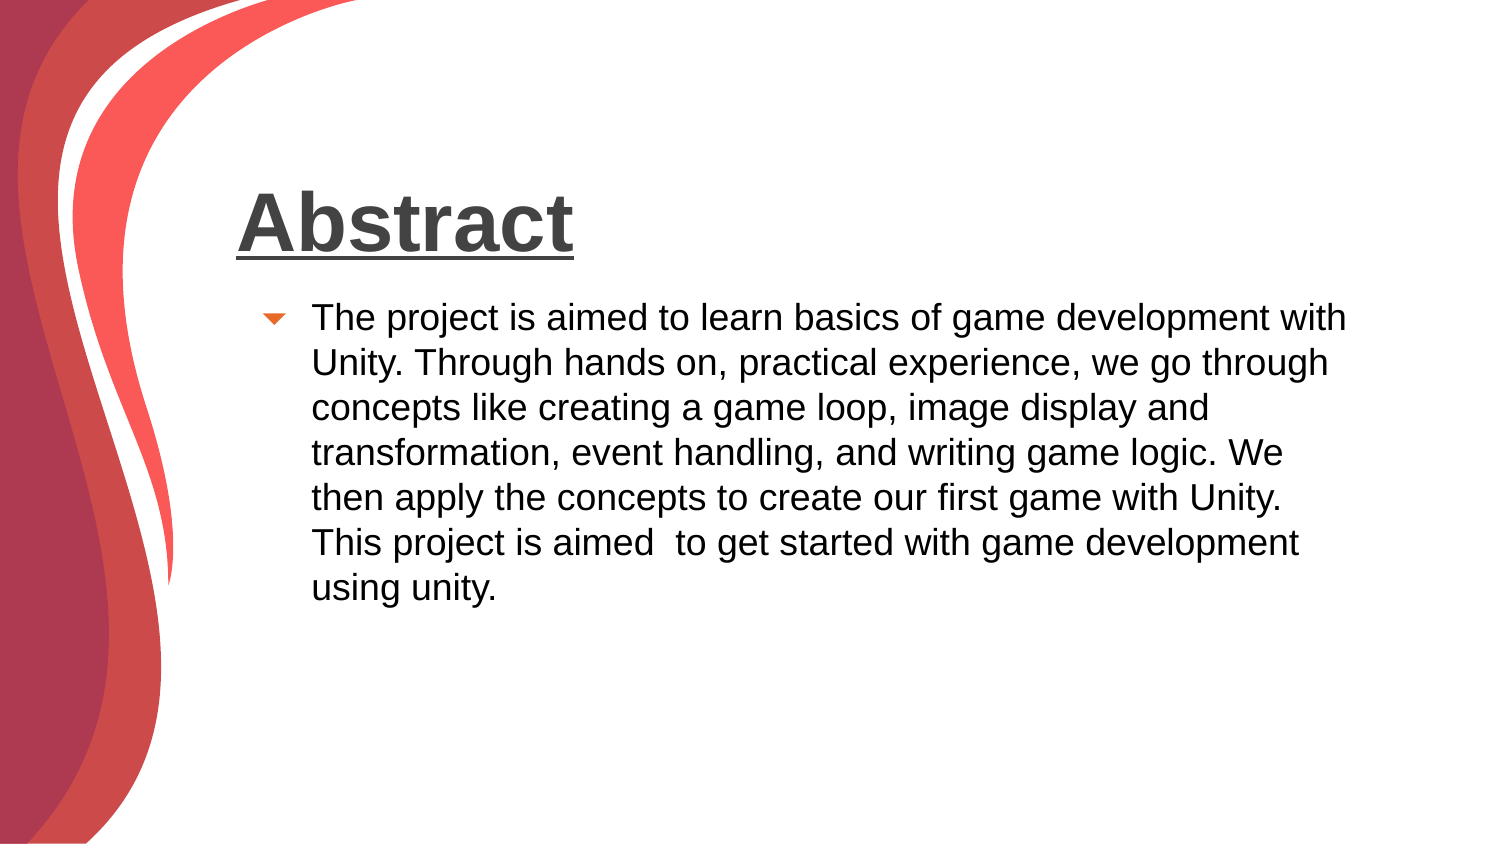

# Abstract
The project is aimed to learn basics of game development with Unity. Through hands on, practical experience, we go through concepts like creating a game loop, image display and transformation, event handling, and writing game logic. We then apply the concepts to create our first game with Unity. This project is aimed  to get started with game development using unity.

4